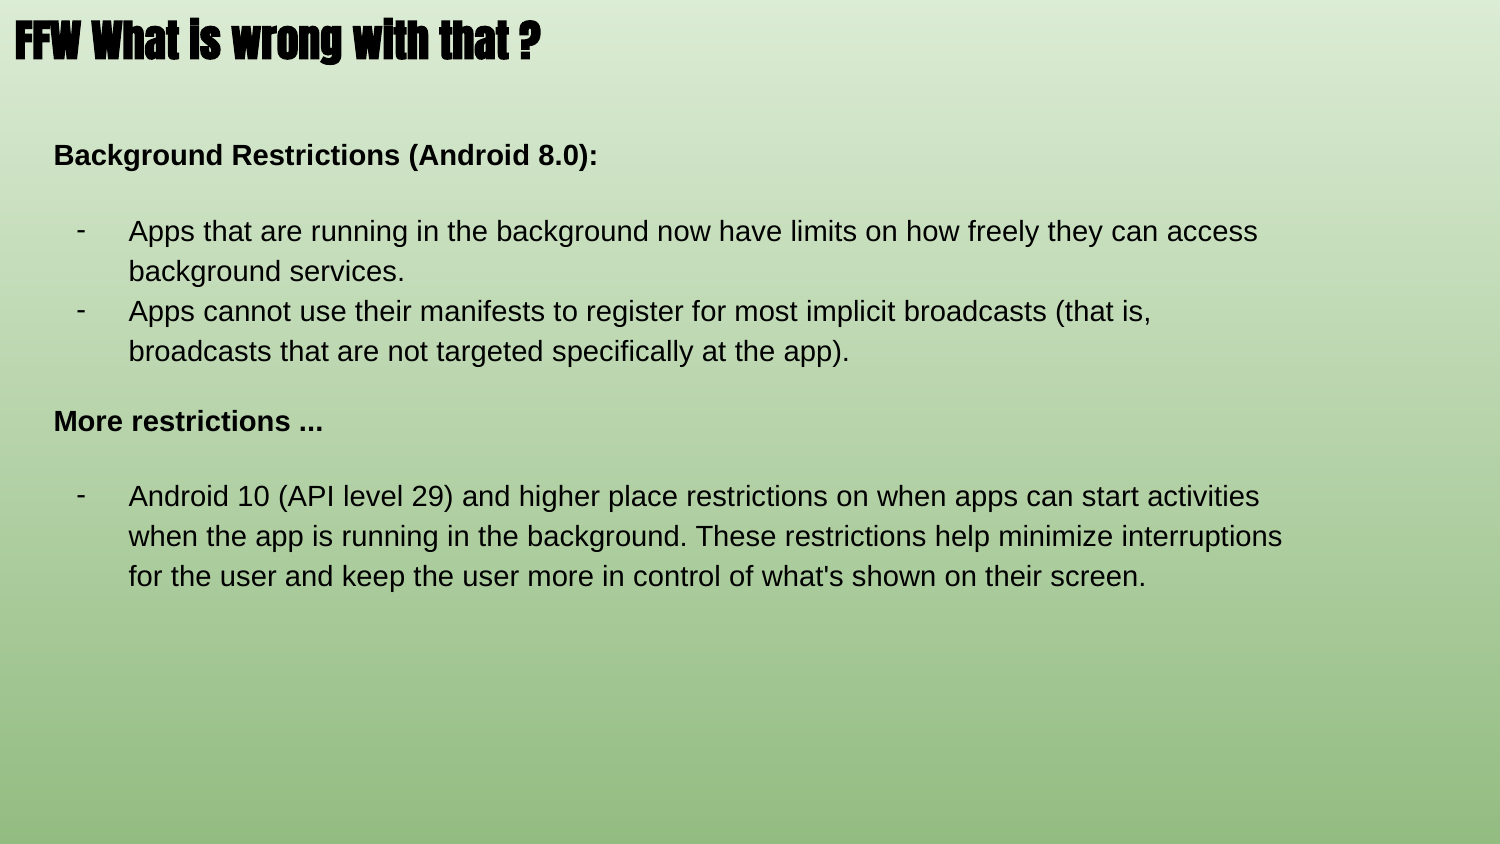

FFW What is wrong with that ?
Background Restrictions (Android 8.0):

Apps that are running in the background now have limits on how freely they can access background services.
Apps cannot use their manifests to register for most implicit broadcasts (that is, broadcasts that are not targeted specifically at the app).

More restrictions ...

Android 10 (API level 29) and higher place restrictions on when apps can start activities when the app is running in the background. These restrictions help minimize interruptions for the user and keep the user more in control of what's shown on their screen.